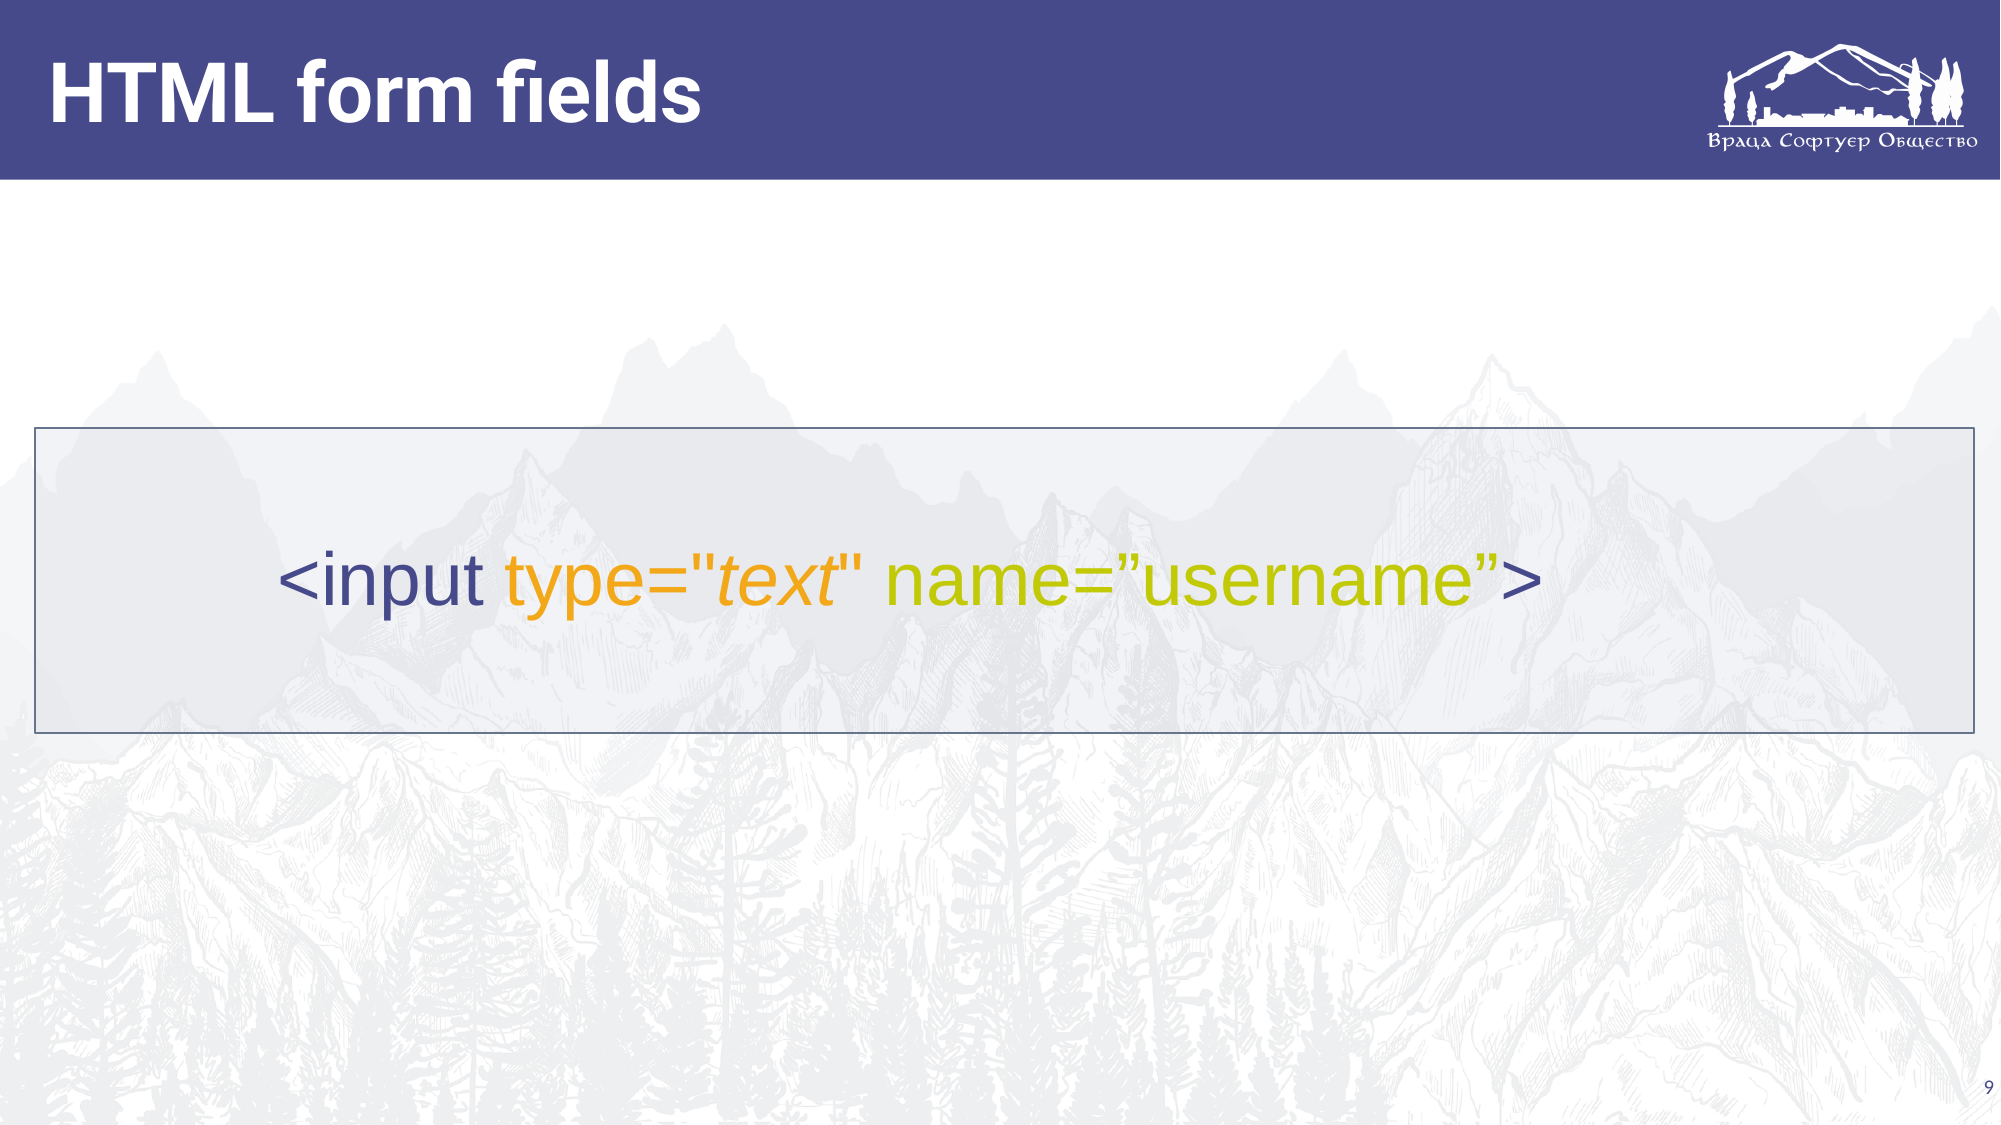

# HTML form fields

<input type="text" name=”username”>

9